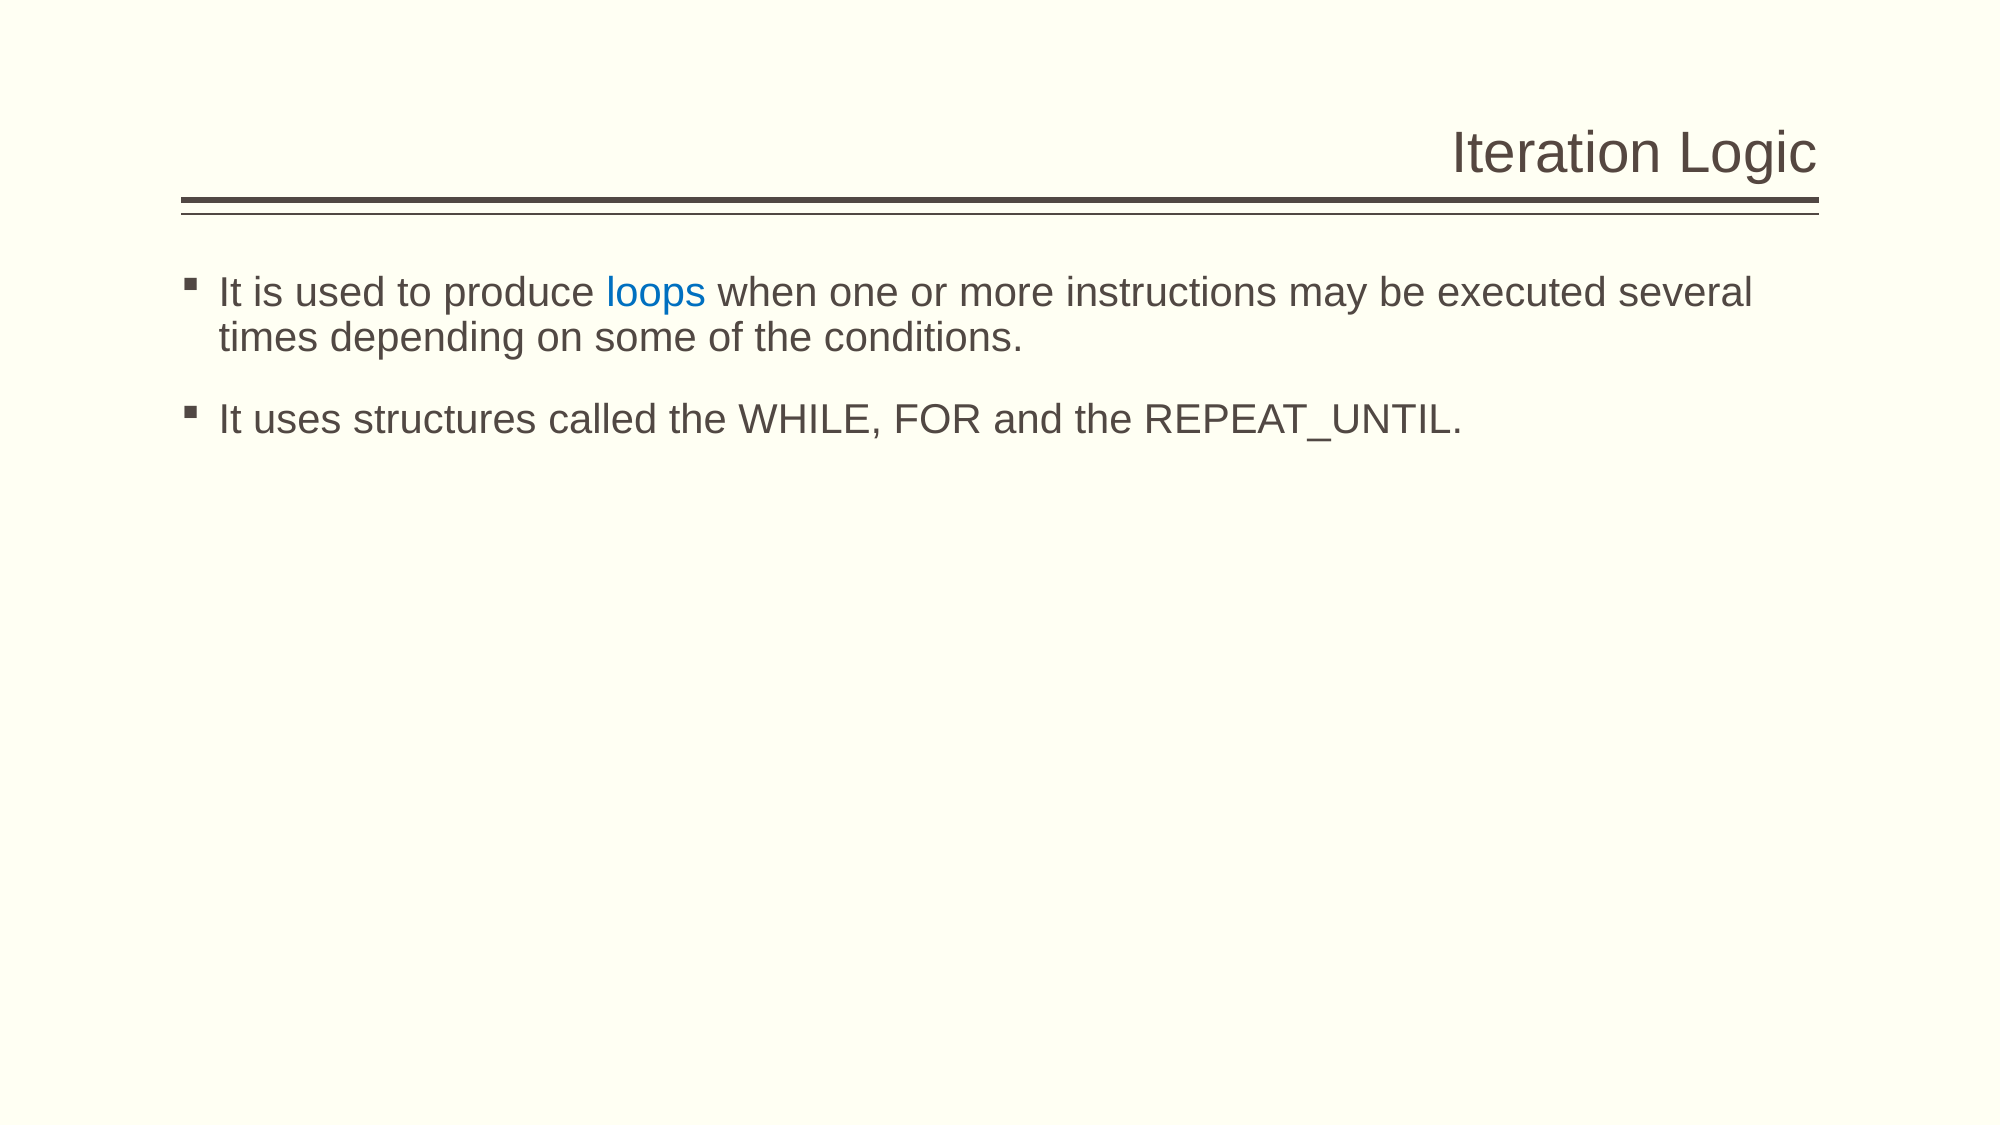

# Iteration Logic
It is used to produce loops when one or more instructions may be executed several times depending on some of the conditions.
It uses structures called the WHILE, FOR and the REPEAT_UNTIL.